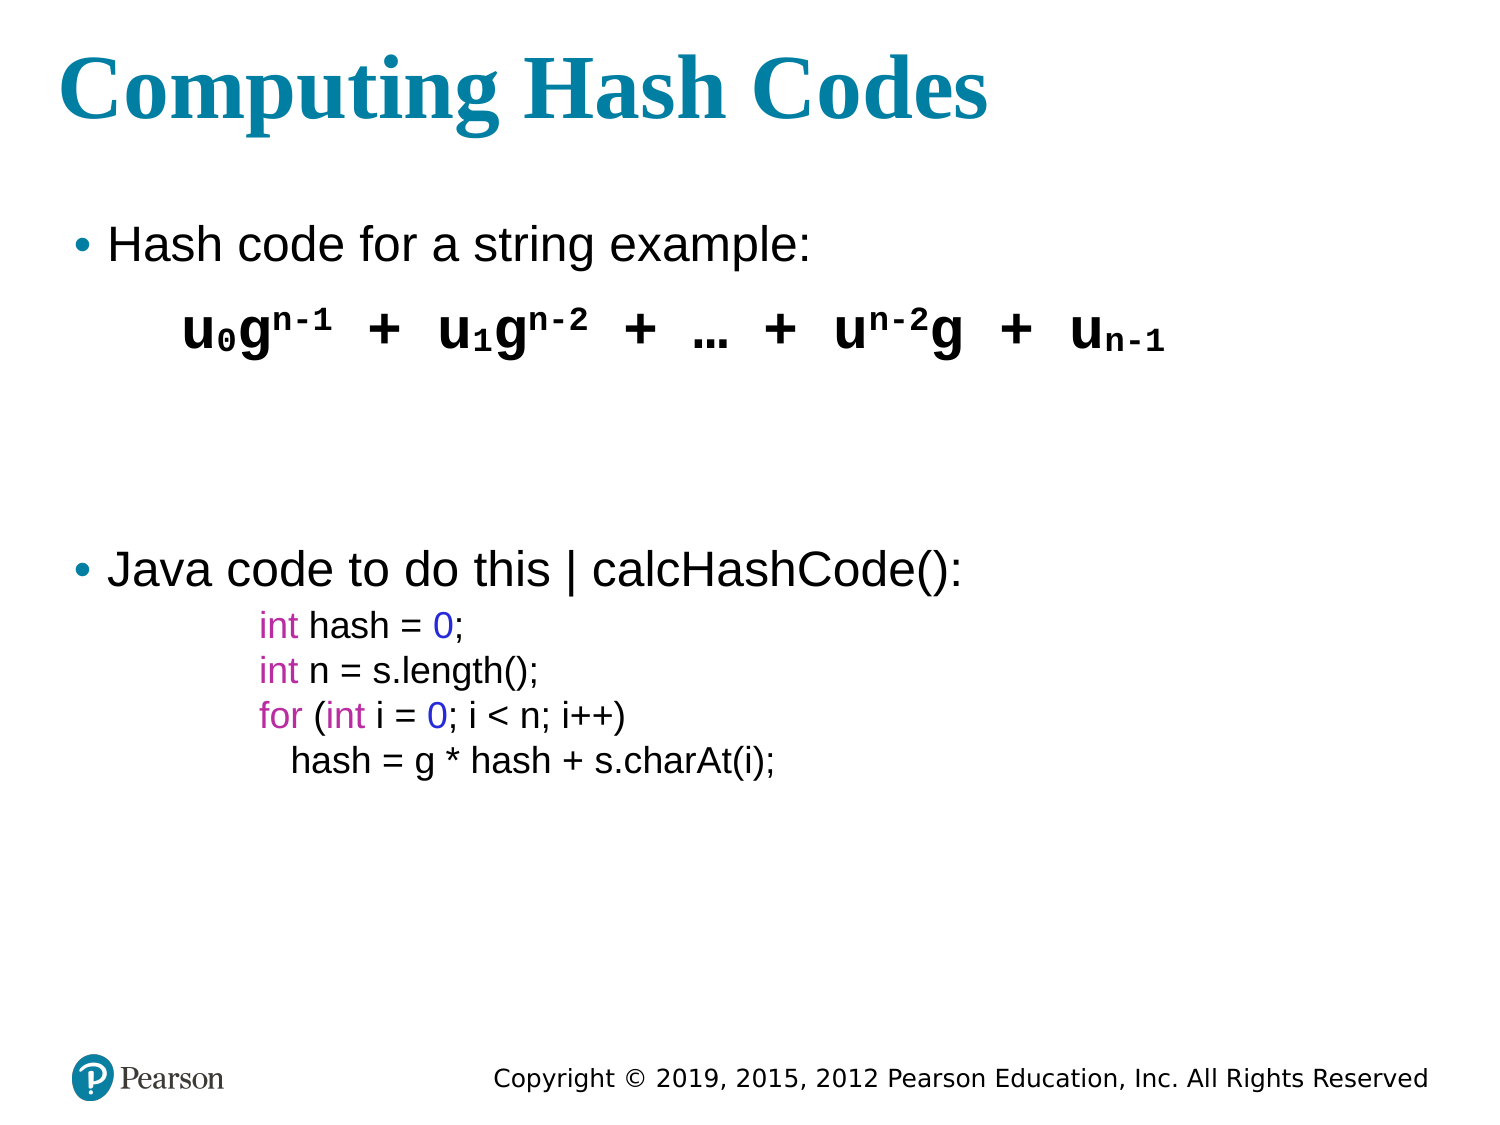

# Computing Hash Codes
Hash code for a string example:

Java code to do this | calcHashCode():
u0gn-1 + u1gn-2 + … + un-2g + un-1
int hash = 0;
int n = s.length();
for (int i = 0; i < n; i++)
   hash = g * hash + s.charAt(i);